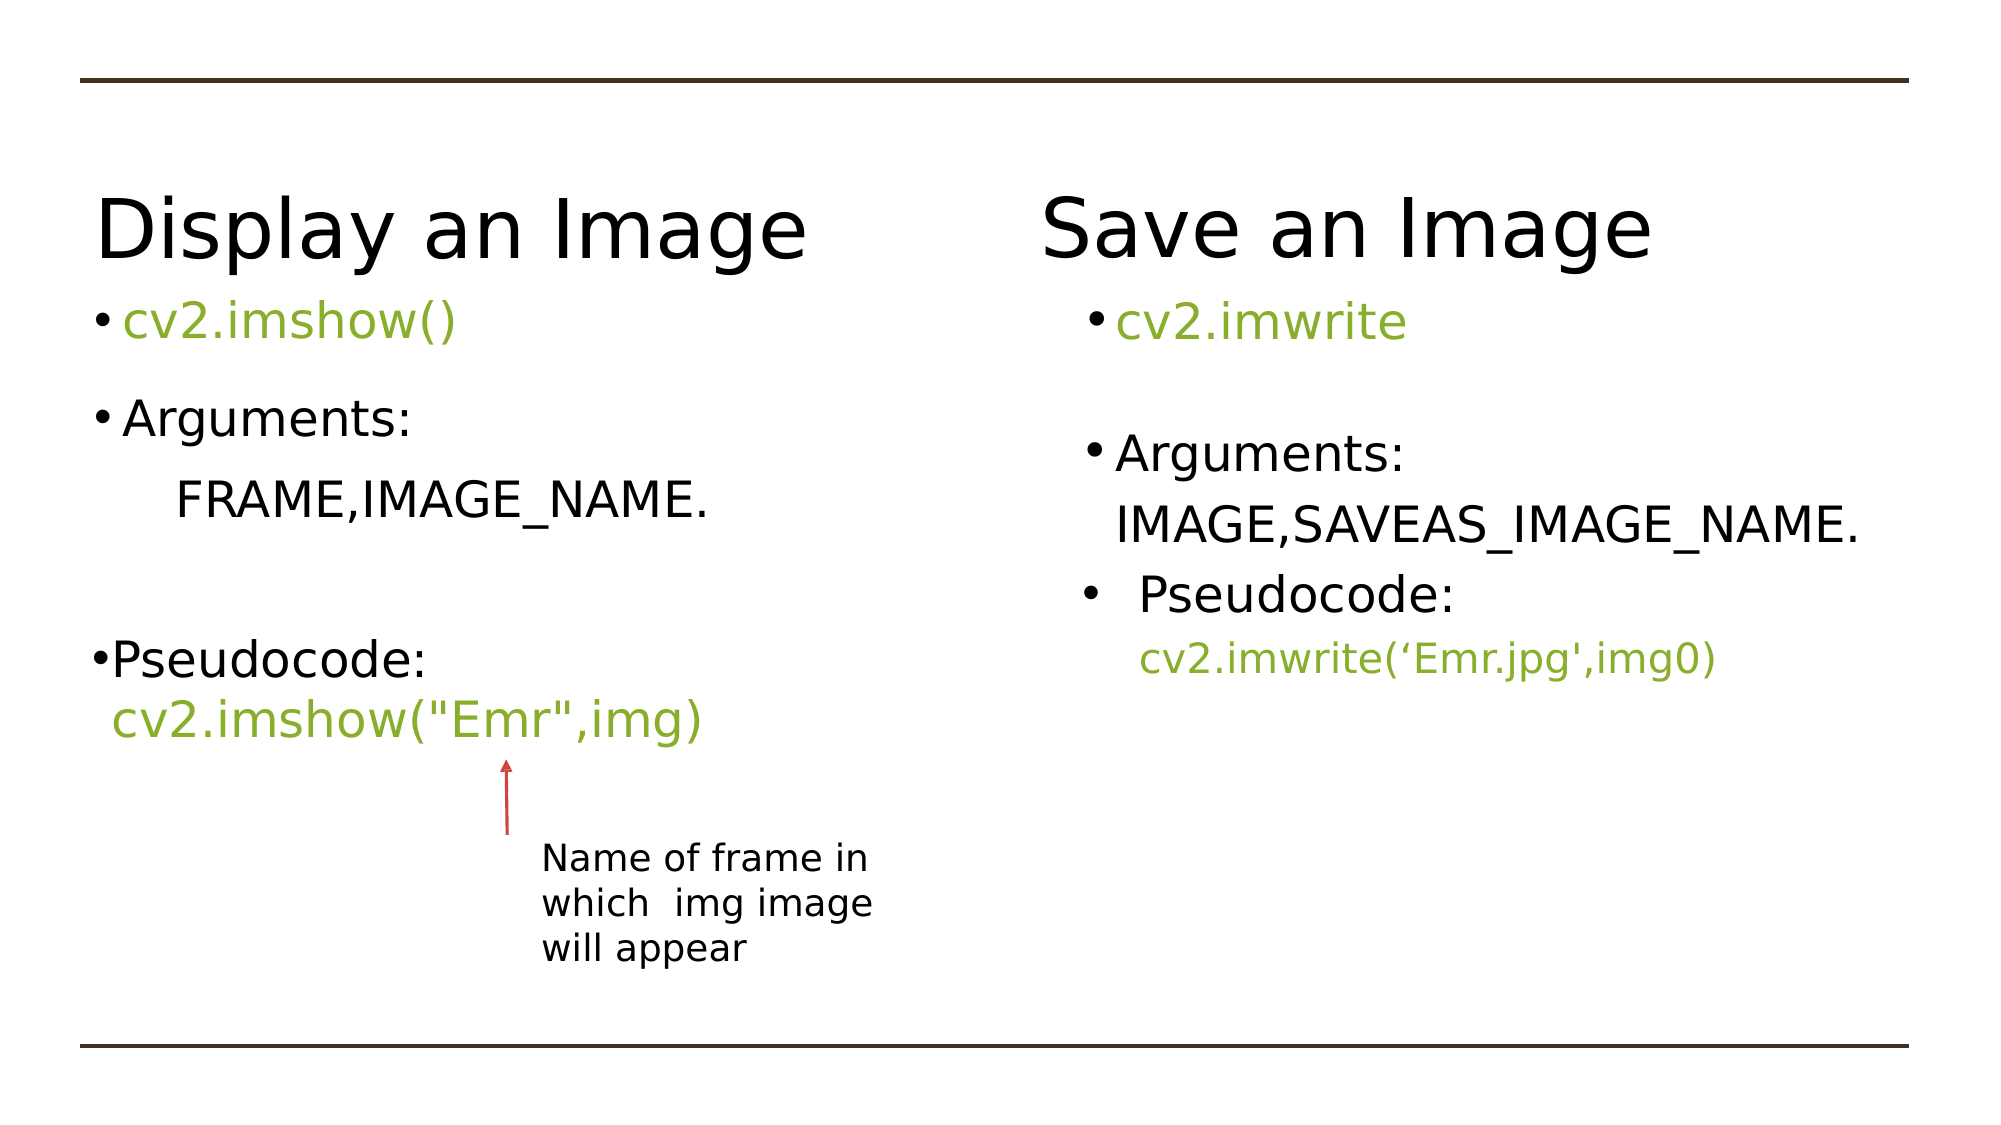

Display an Image
cv2.imshow()
# Save an Image
cv2.imwrite

Arguments:  IMAGE,SAVEAS_IMAGE_NAME.
Pseudocode: cv2.imwrite(‘Emr.jpg',img0)
Arguments:
FRAME,IMAGE_NAME.

Pseudocode: cv2.imshow("Emr",img)

Name of frame in which  img image will appear